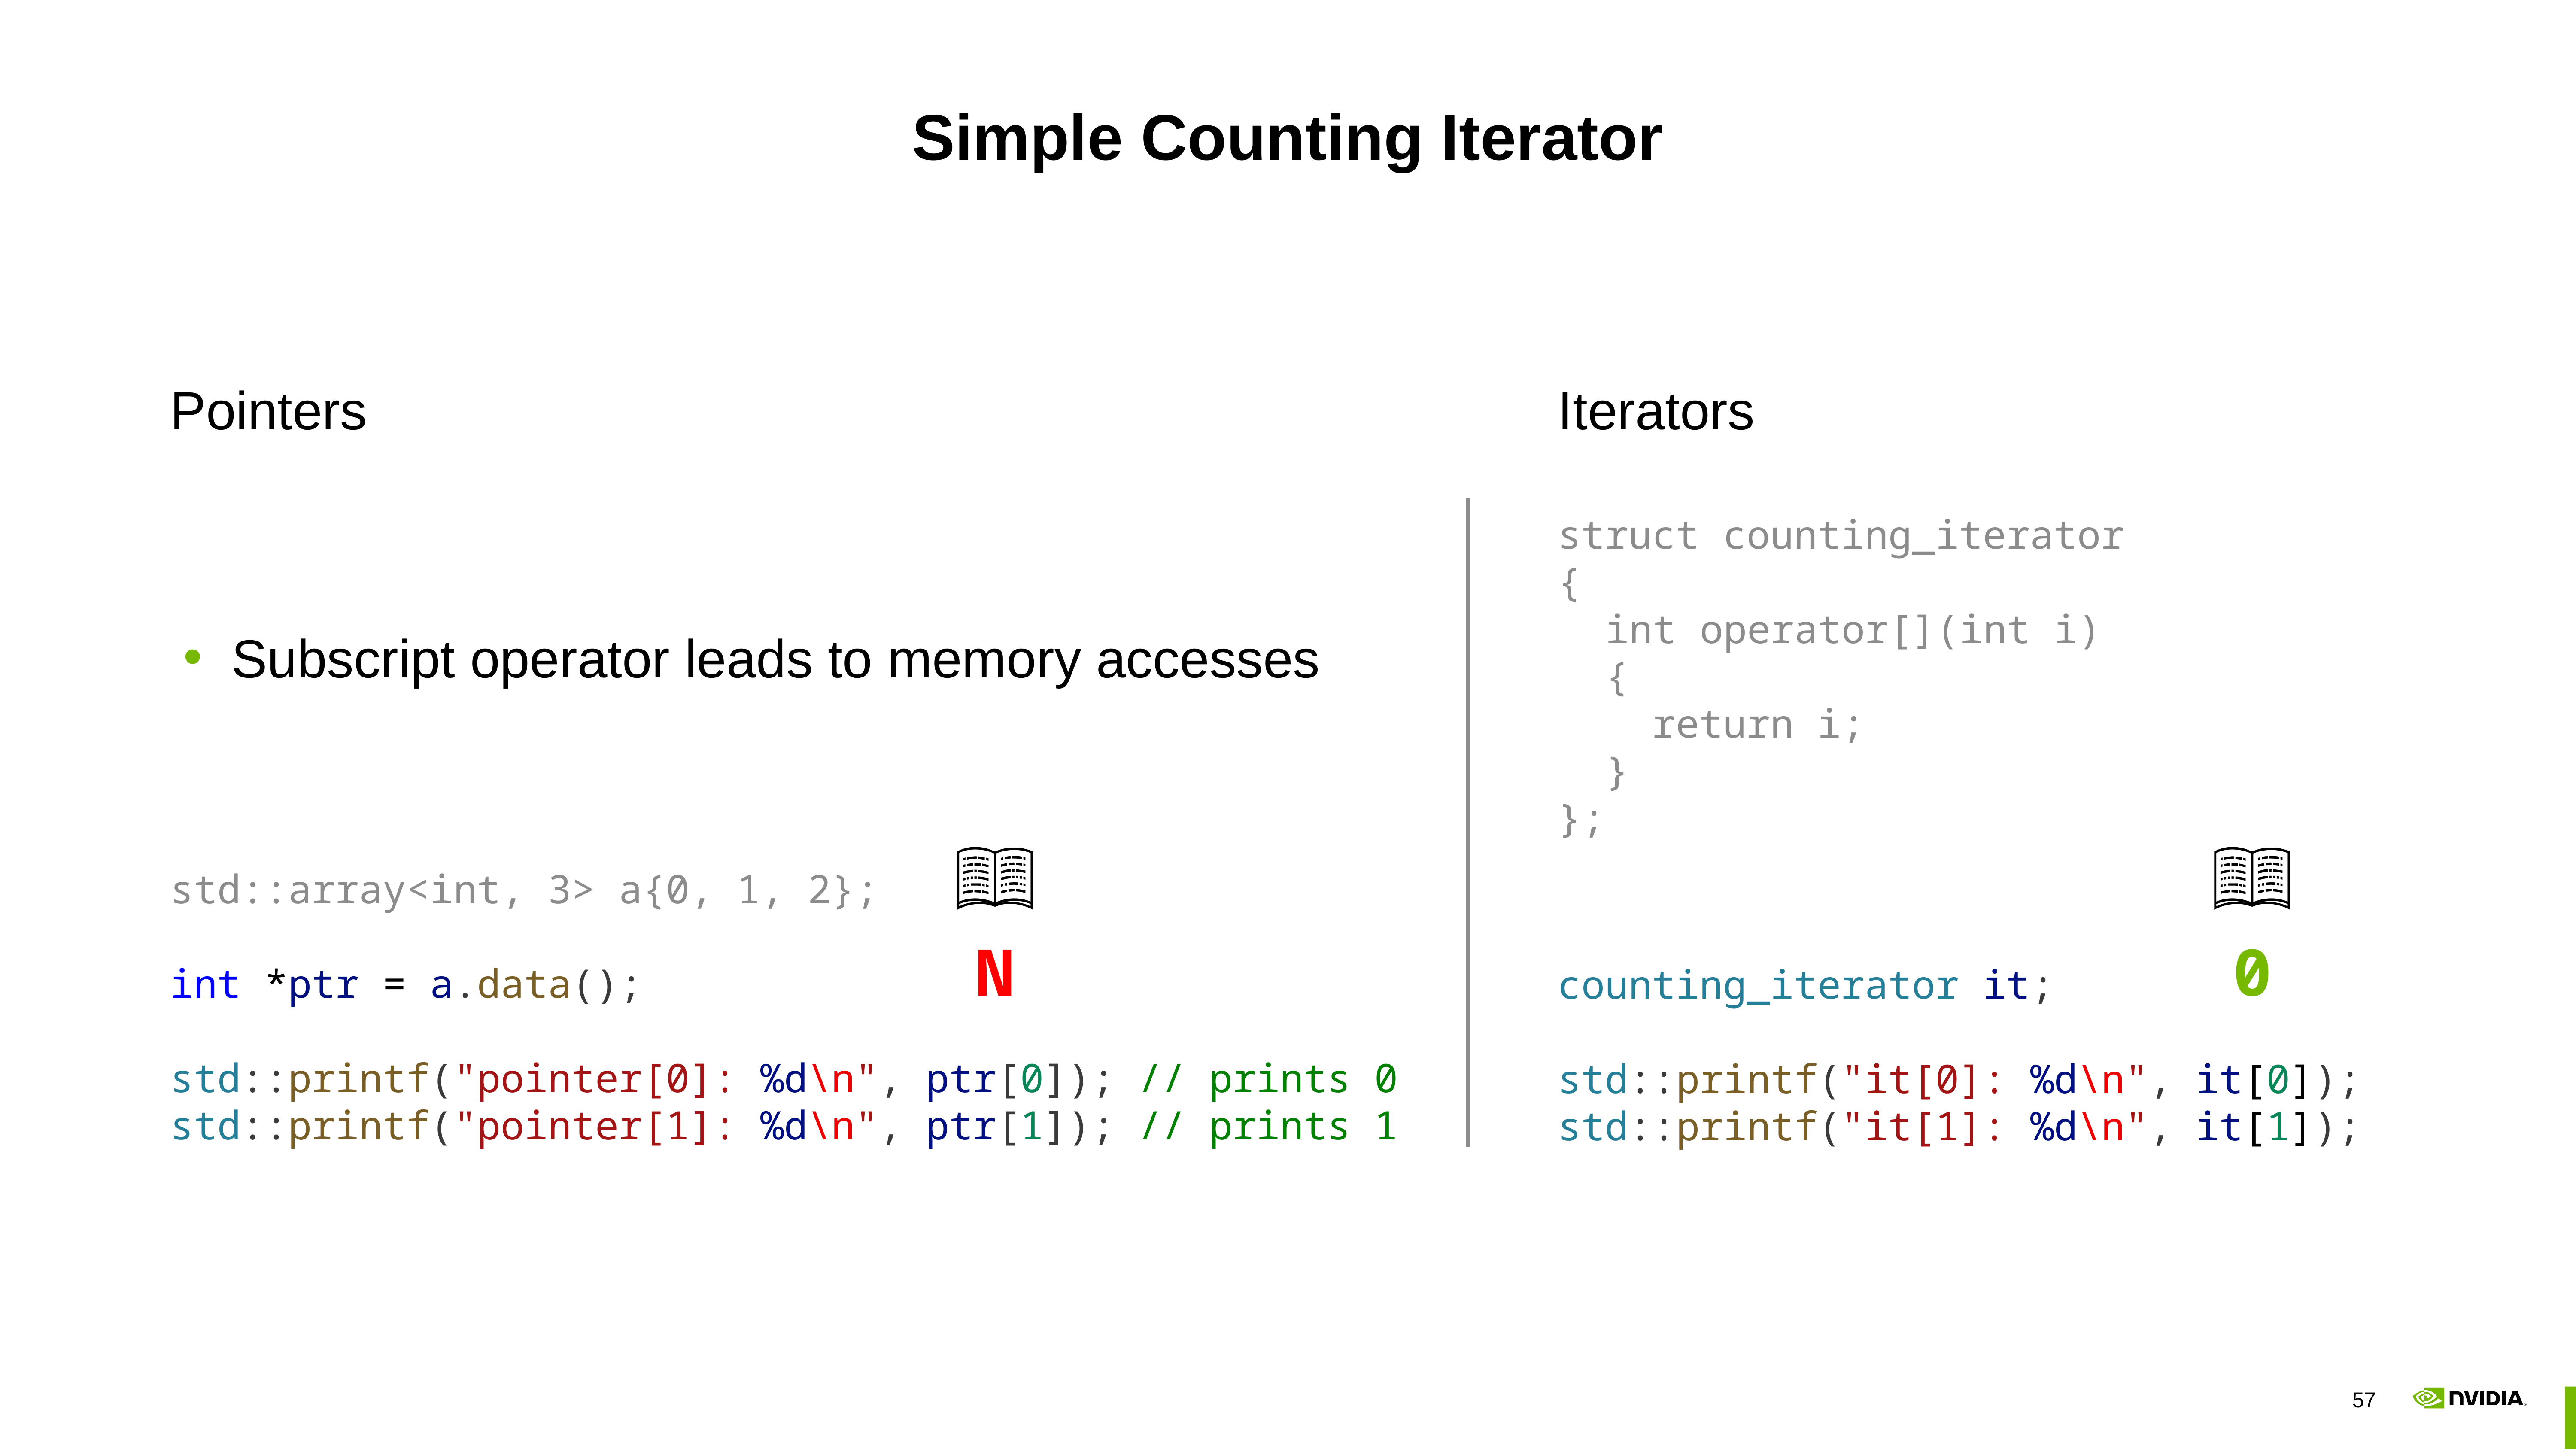

# Simple Counting Iterator
Pointers
Iterators
struct counting_iterator
{
  int operator[](int i)
  {
    return i;
  }
};

Subscript operator leads to memory accesses

| 📖 |
| --- |
| N |
| 📖 |
| --- |
| 0 |
std::array<int, 3> a{0, 1, 2};

int *ptr = a.data();

std::printf("pointer[0]: %d\n", ptr[0]); // prints 0
std::printf("pointer[1]: %d\n", ptr[1]); // prints 1
counting_iterator it;

std::printf("it[0]: %d\n", it[0]); std::printf("it[1]: %d\n", it[1]);